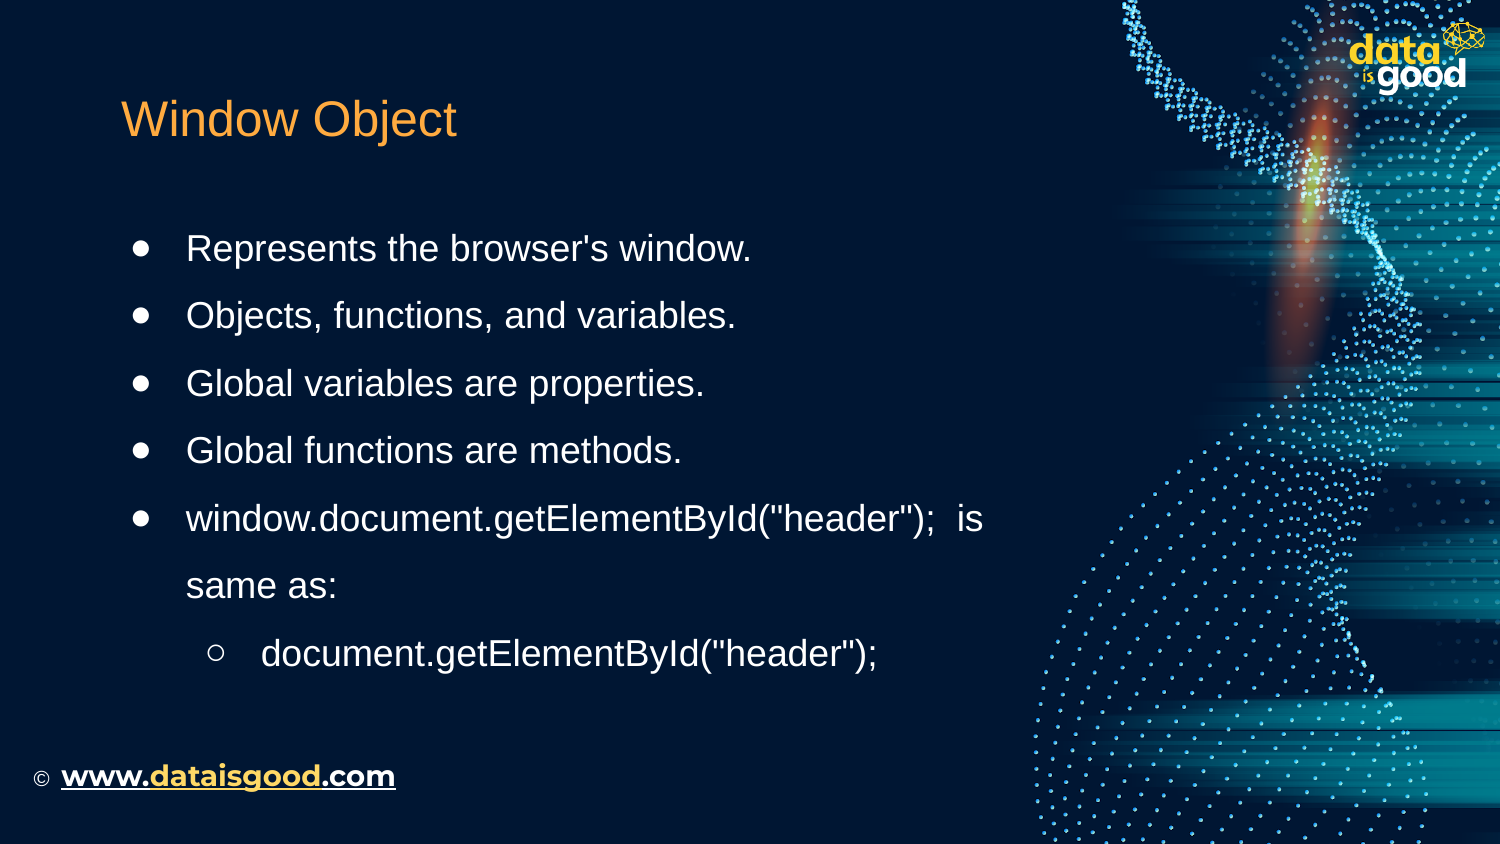

# Window Object
Represents the browser's window.
Objects, functions, and variables.
Global variables are properties.
Global functions are methods.
window.document.getElementById("header");  is same as:
document.getElementById("header");